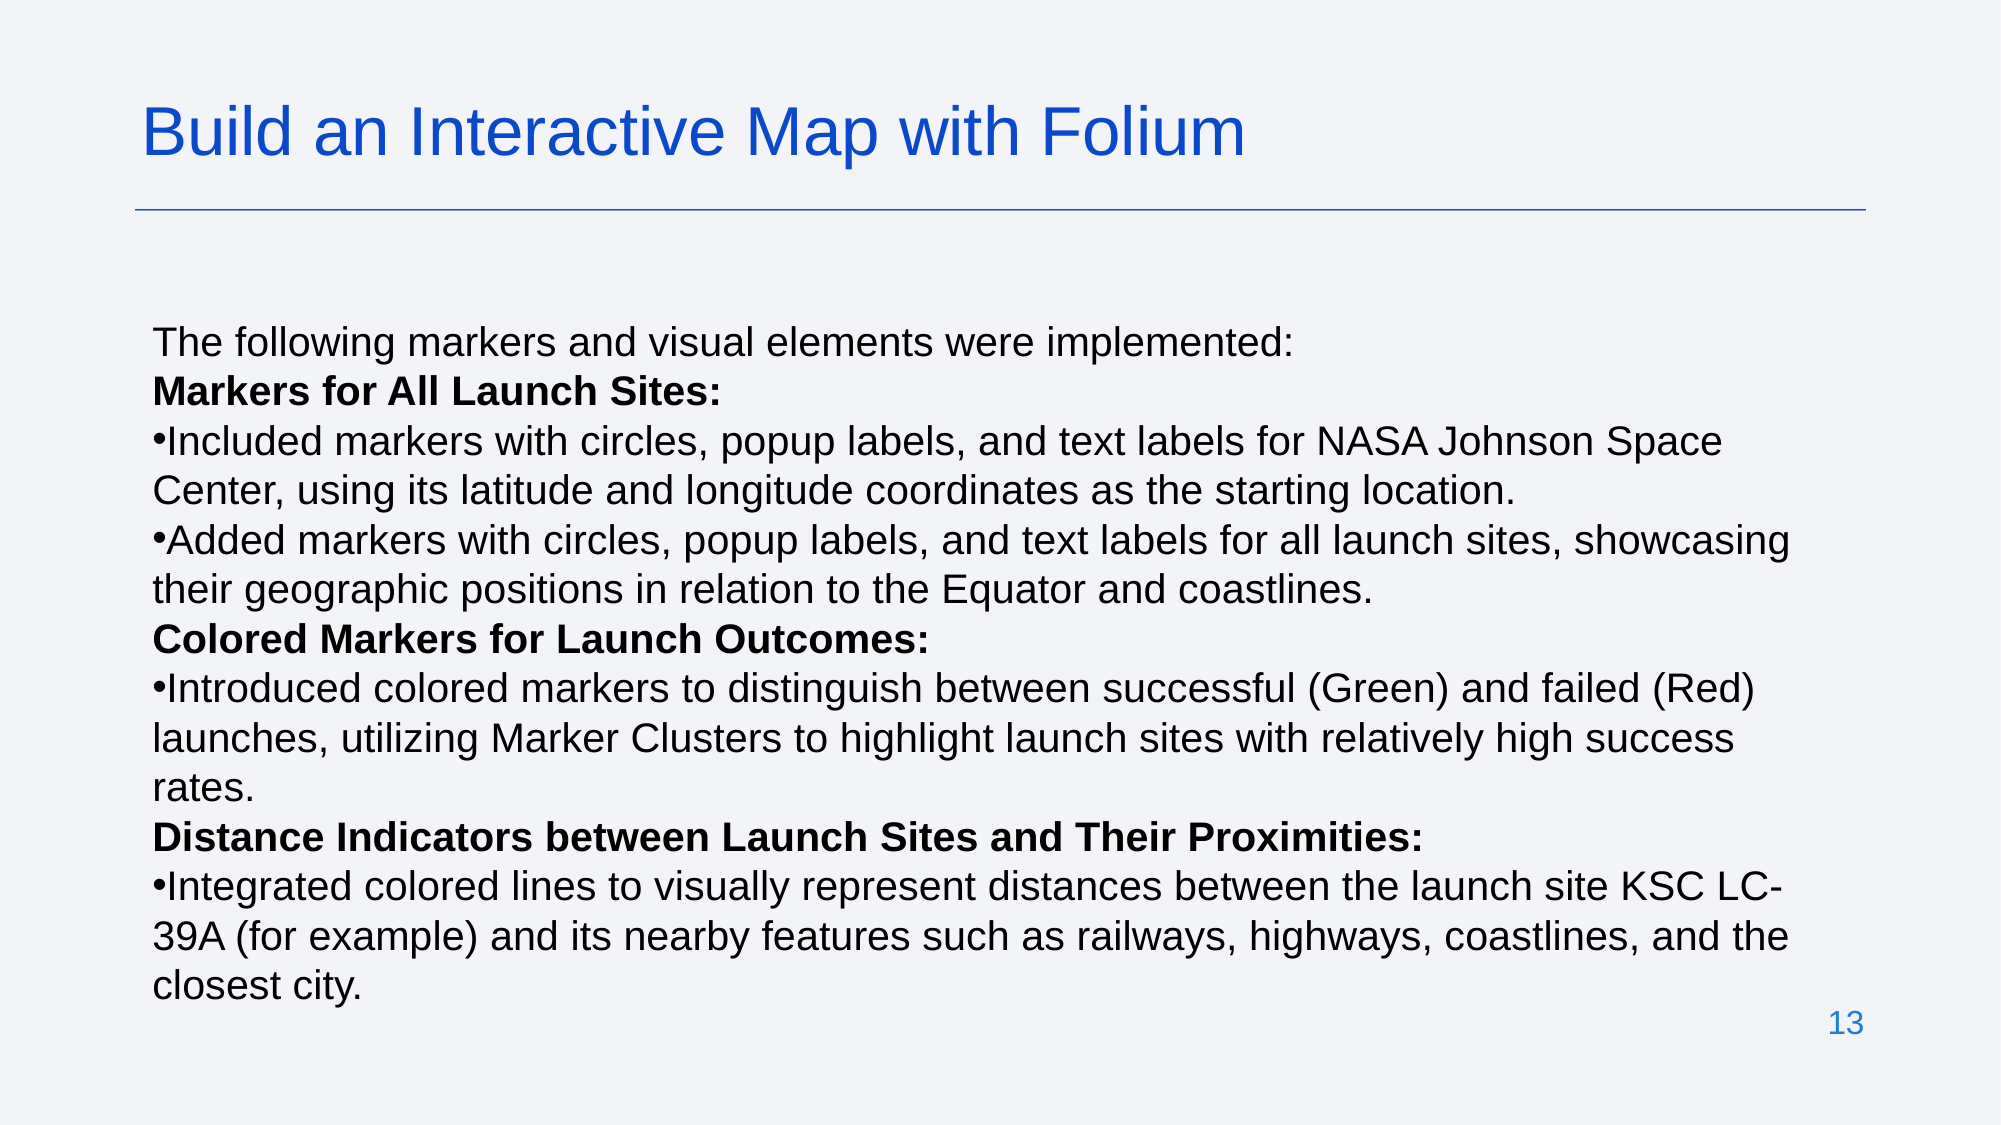

Build an Interactive Map with Folium
The following markers and visual elements were implemented:
Markers for All Launch Sites:
Included markers with circles, popup labels, and text labels for NASA Johnson Space Center, using its latitude and longitude coordinates as the starting location.
Added markers with circles, popup labels, and text labels for all launch sites, showcasing their geographic positions in relation to the Equator and coastlines.
Colored Markers for Launch Outcomes:
Introduced colored markers to distinguish between successful (Green) and failed (Red) launches, utilizing Marker Clusters to highlight launch sites with relatively high success rates.
Distance Indicators between Launch Sites and Their Proximities:
Integrated colored lines to visually represent distances between the launch site KSC LC-39A (for example) and its nearby features such as railways, highways, coastlines, and the closest city.

13